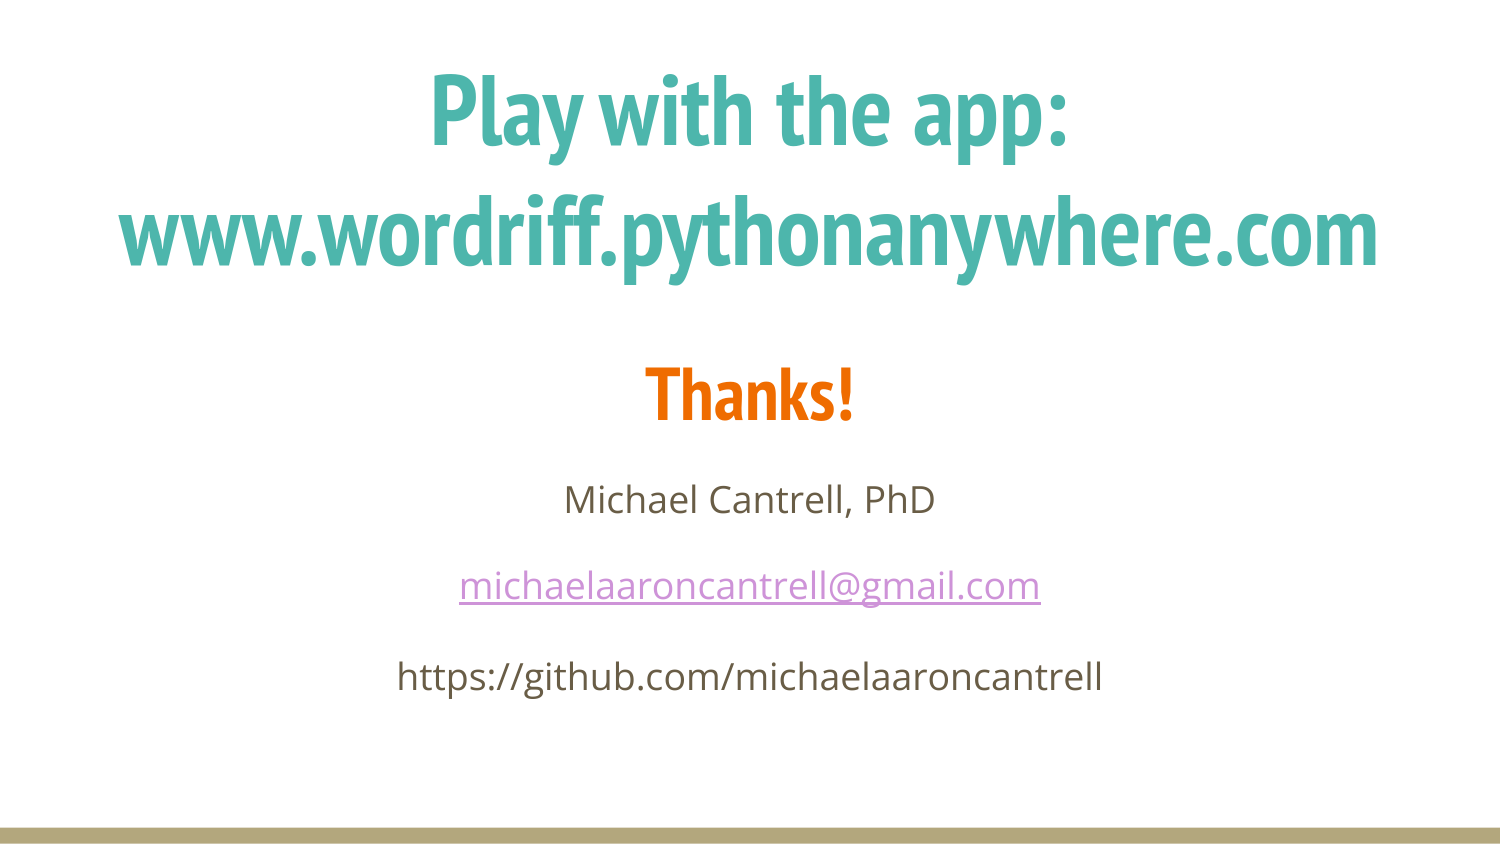

Play with the app: www.wordriff.pythonanywhere.com
# Thanks!
Michael Cantrell, PhD
michaelaaroncantrell@gmail.com
https://github.com/michaelaaroncantrell